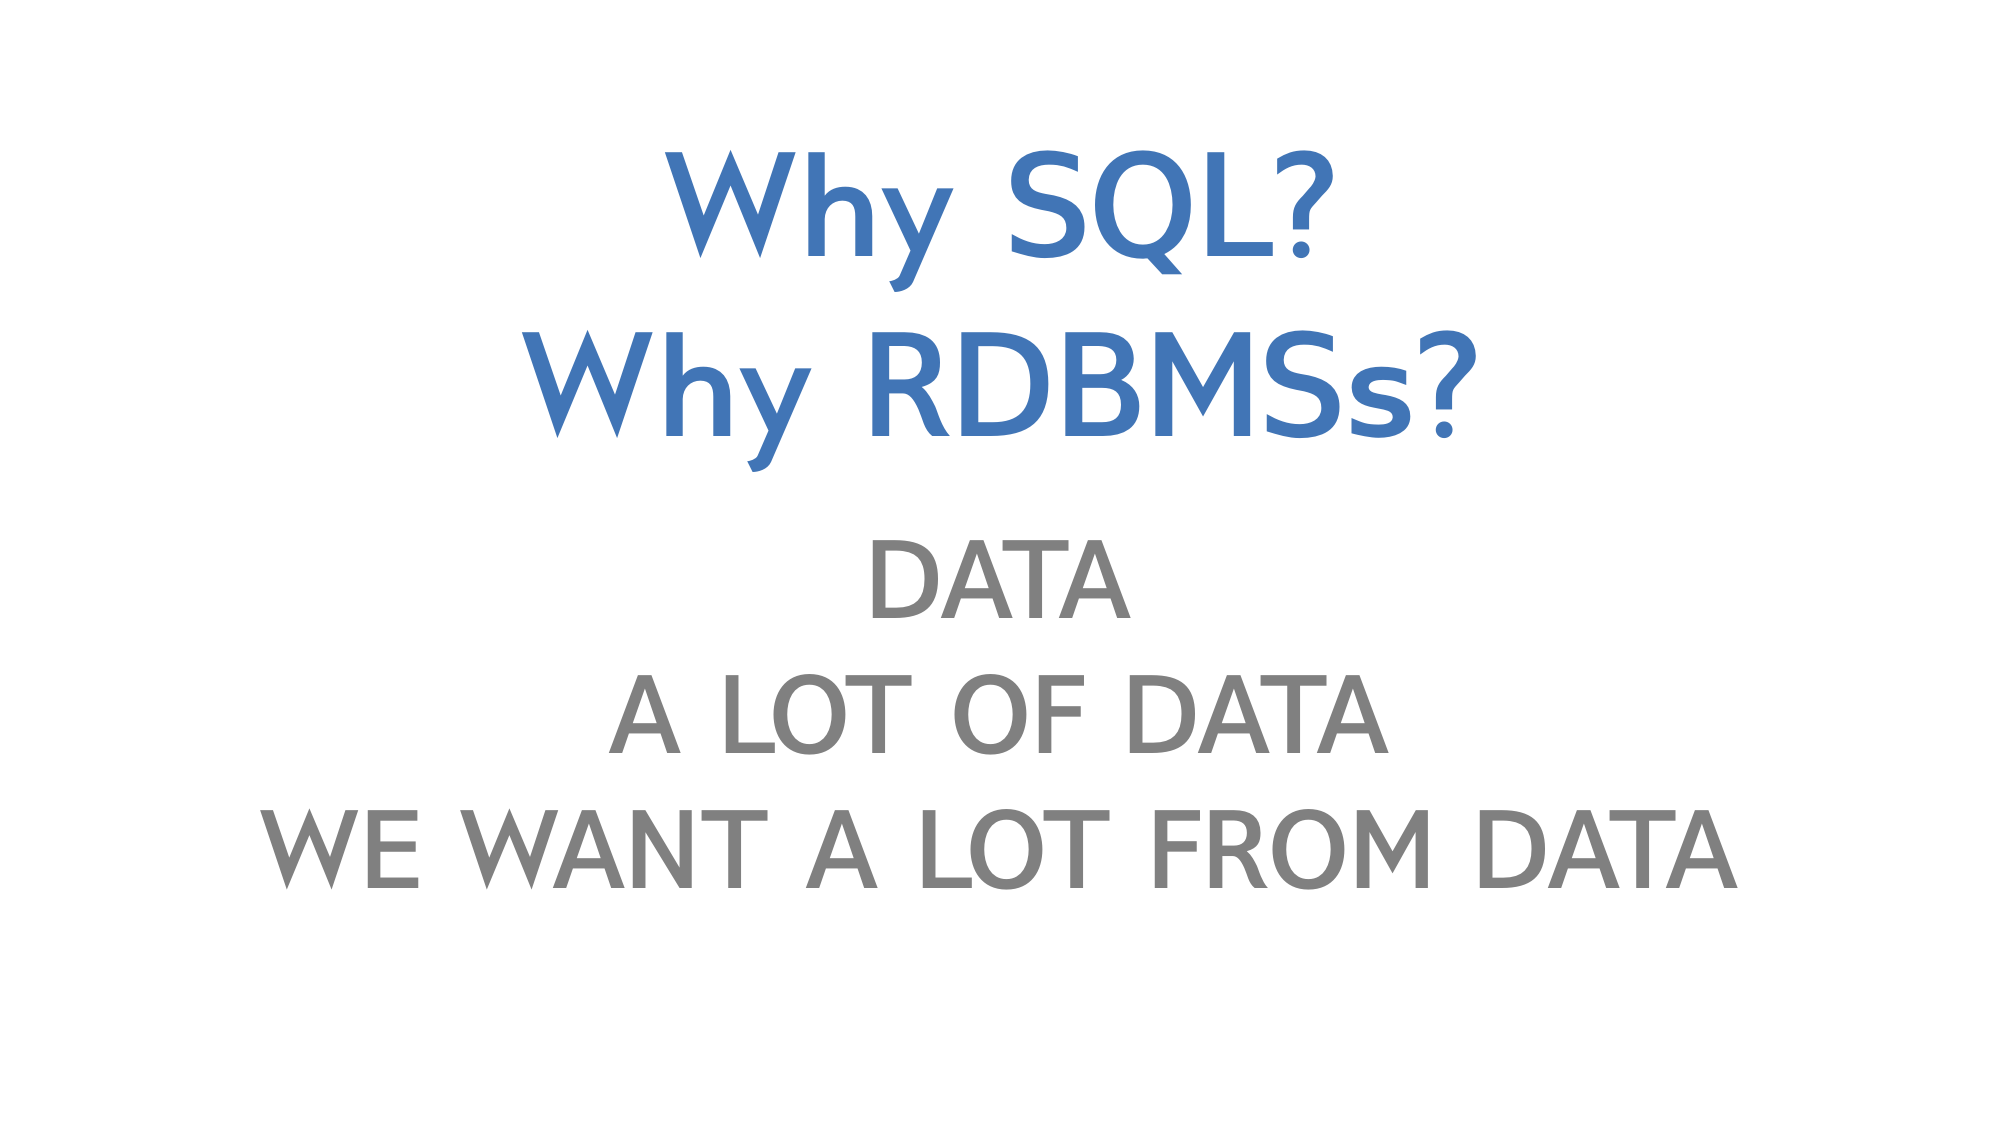

Why SQL?
Why RDBMSs?
DATA
A LOT OF DATA
WE WANT A LOT FROM DATA